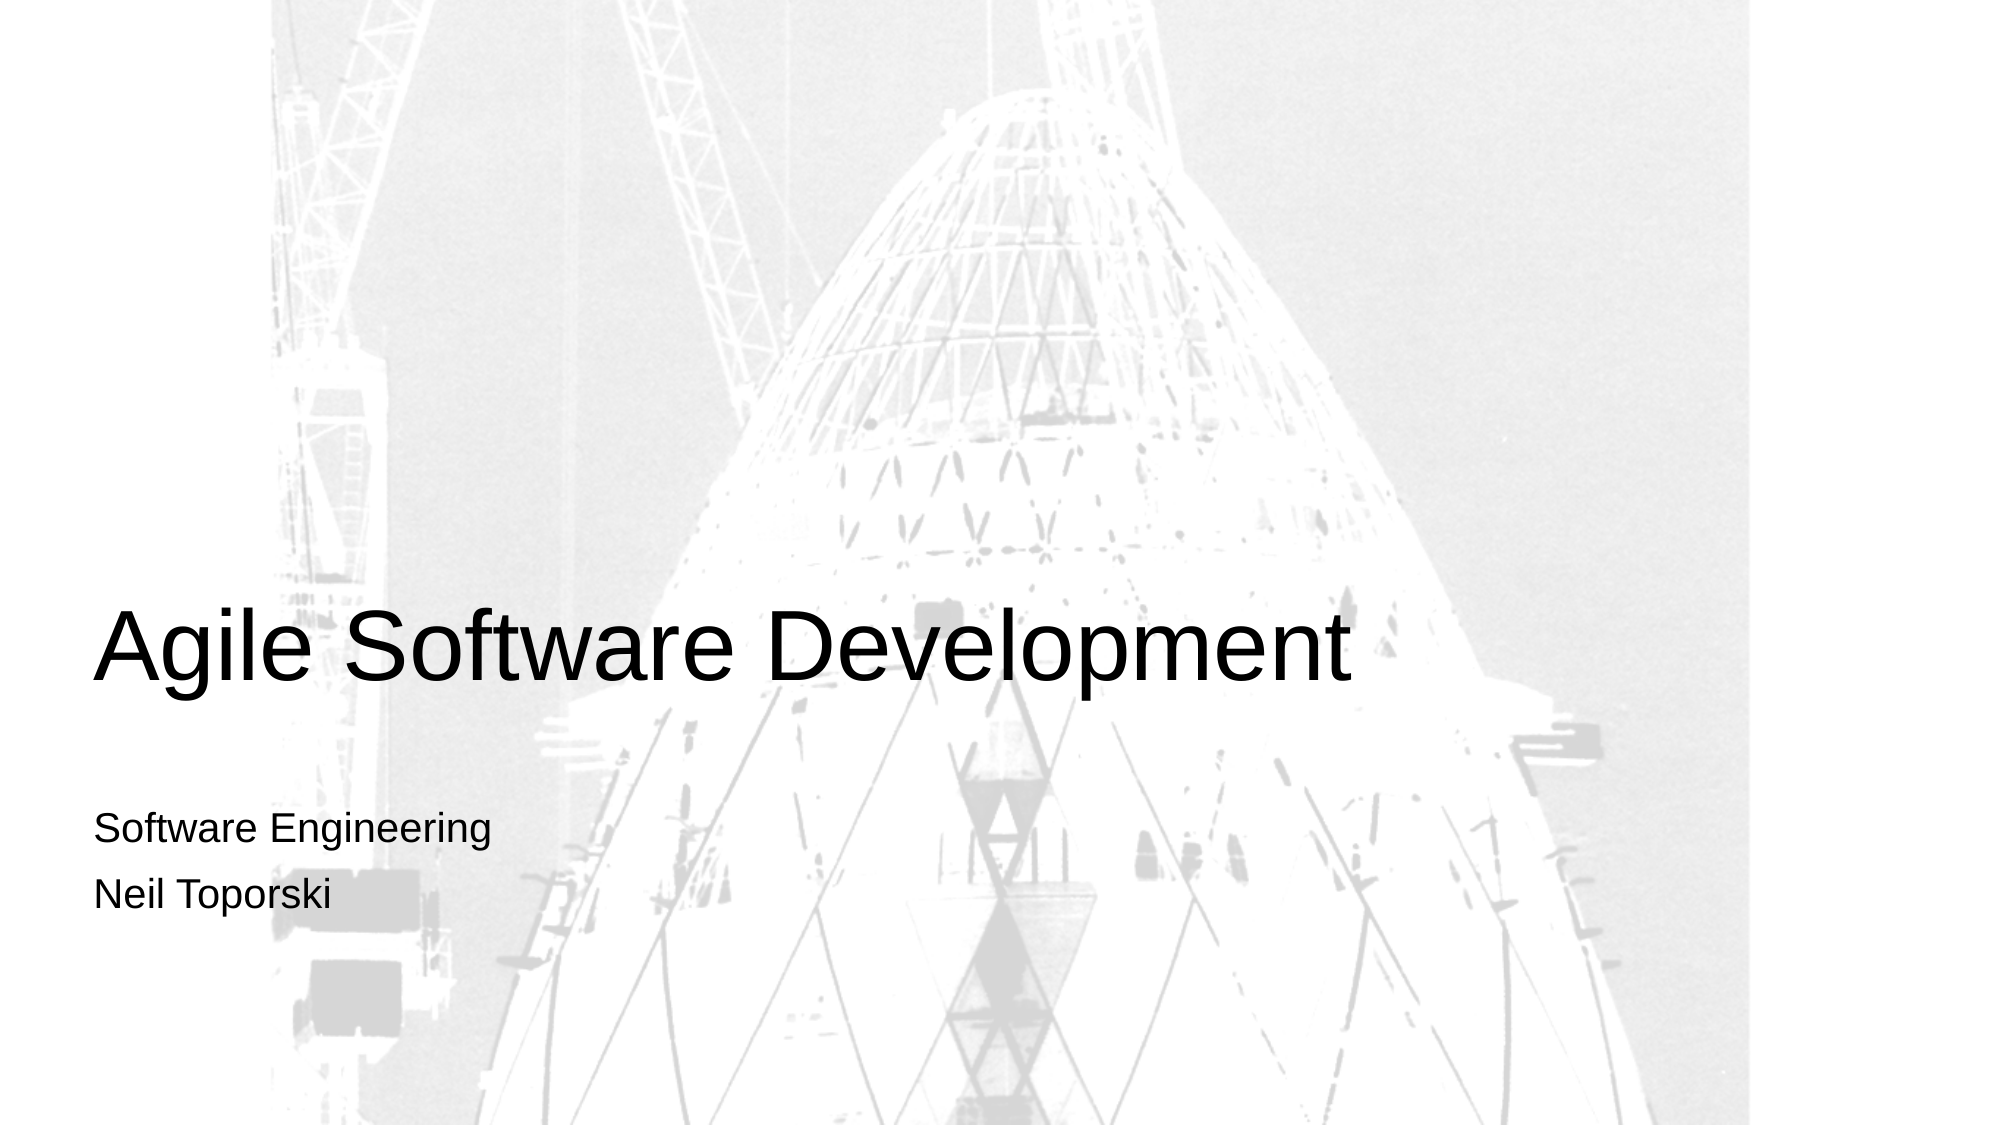

# Agile Software Development
Software Engineering
Neil Toporski